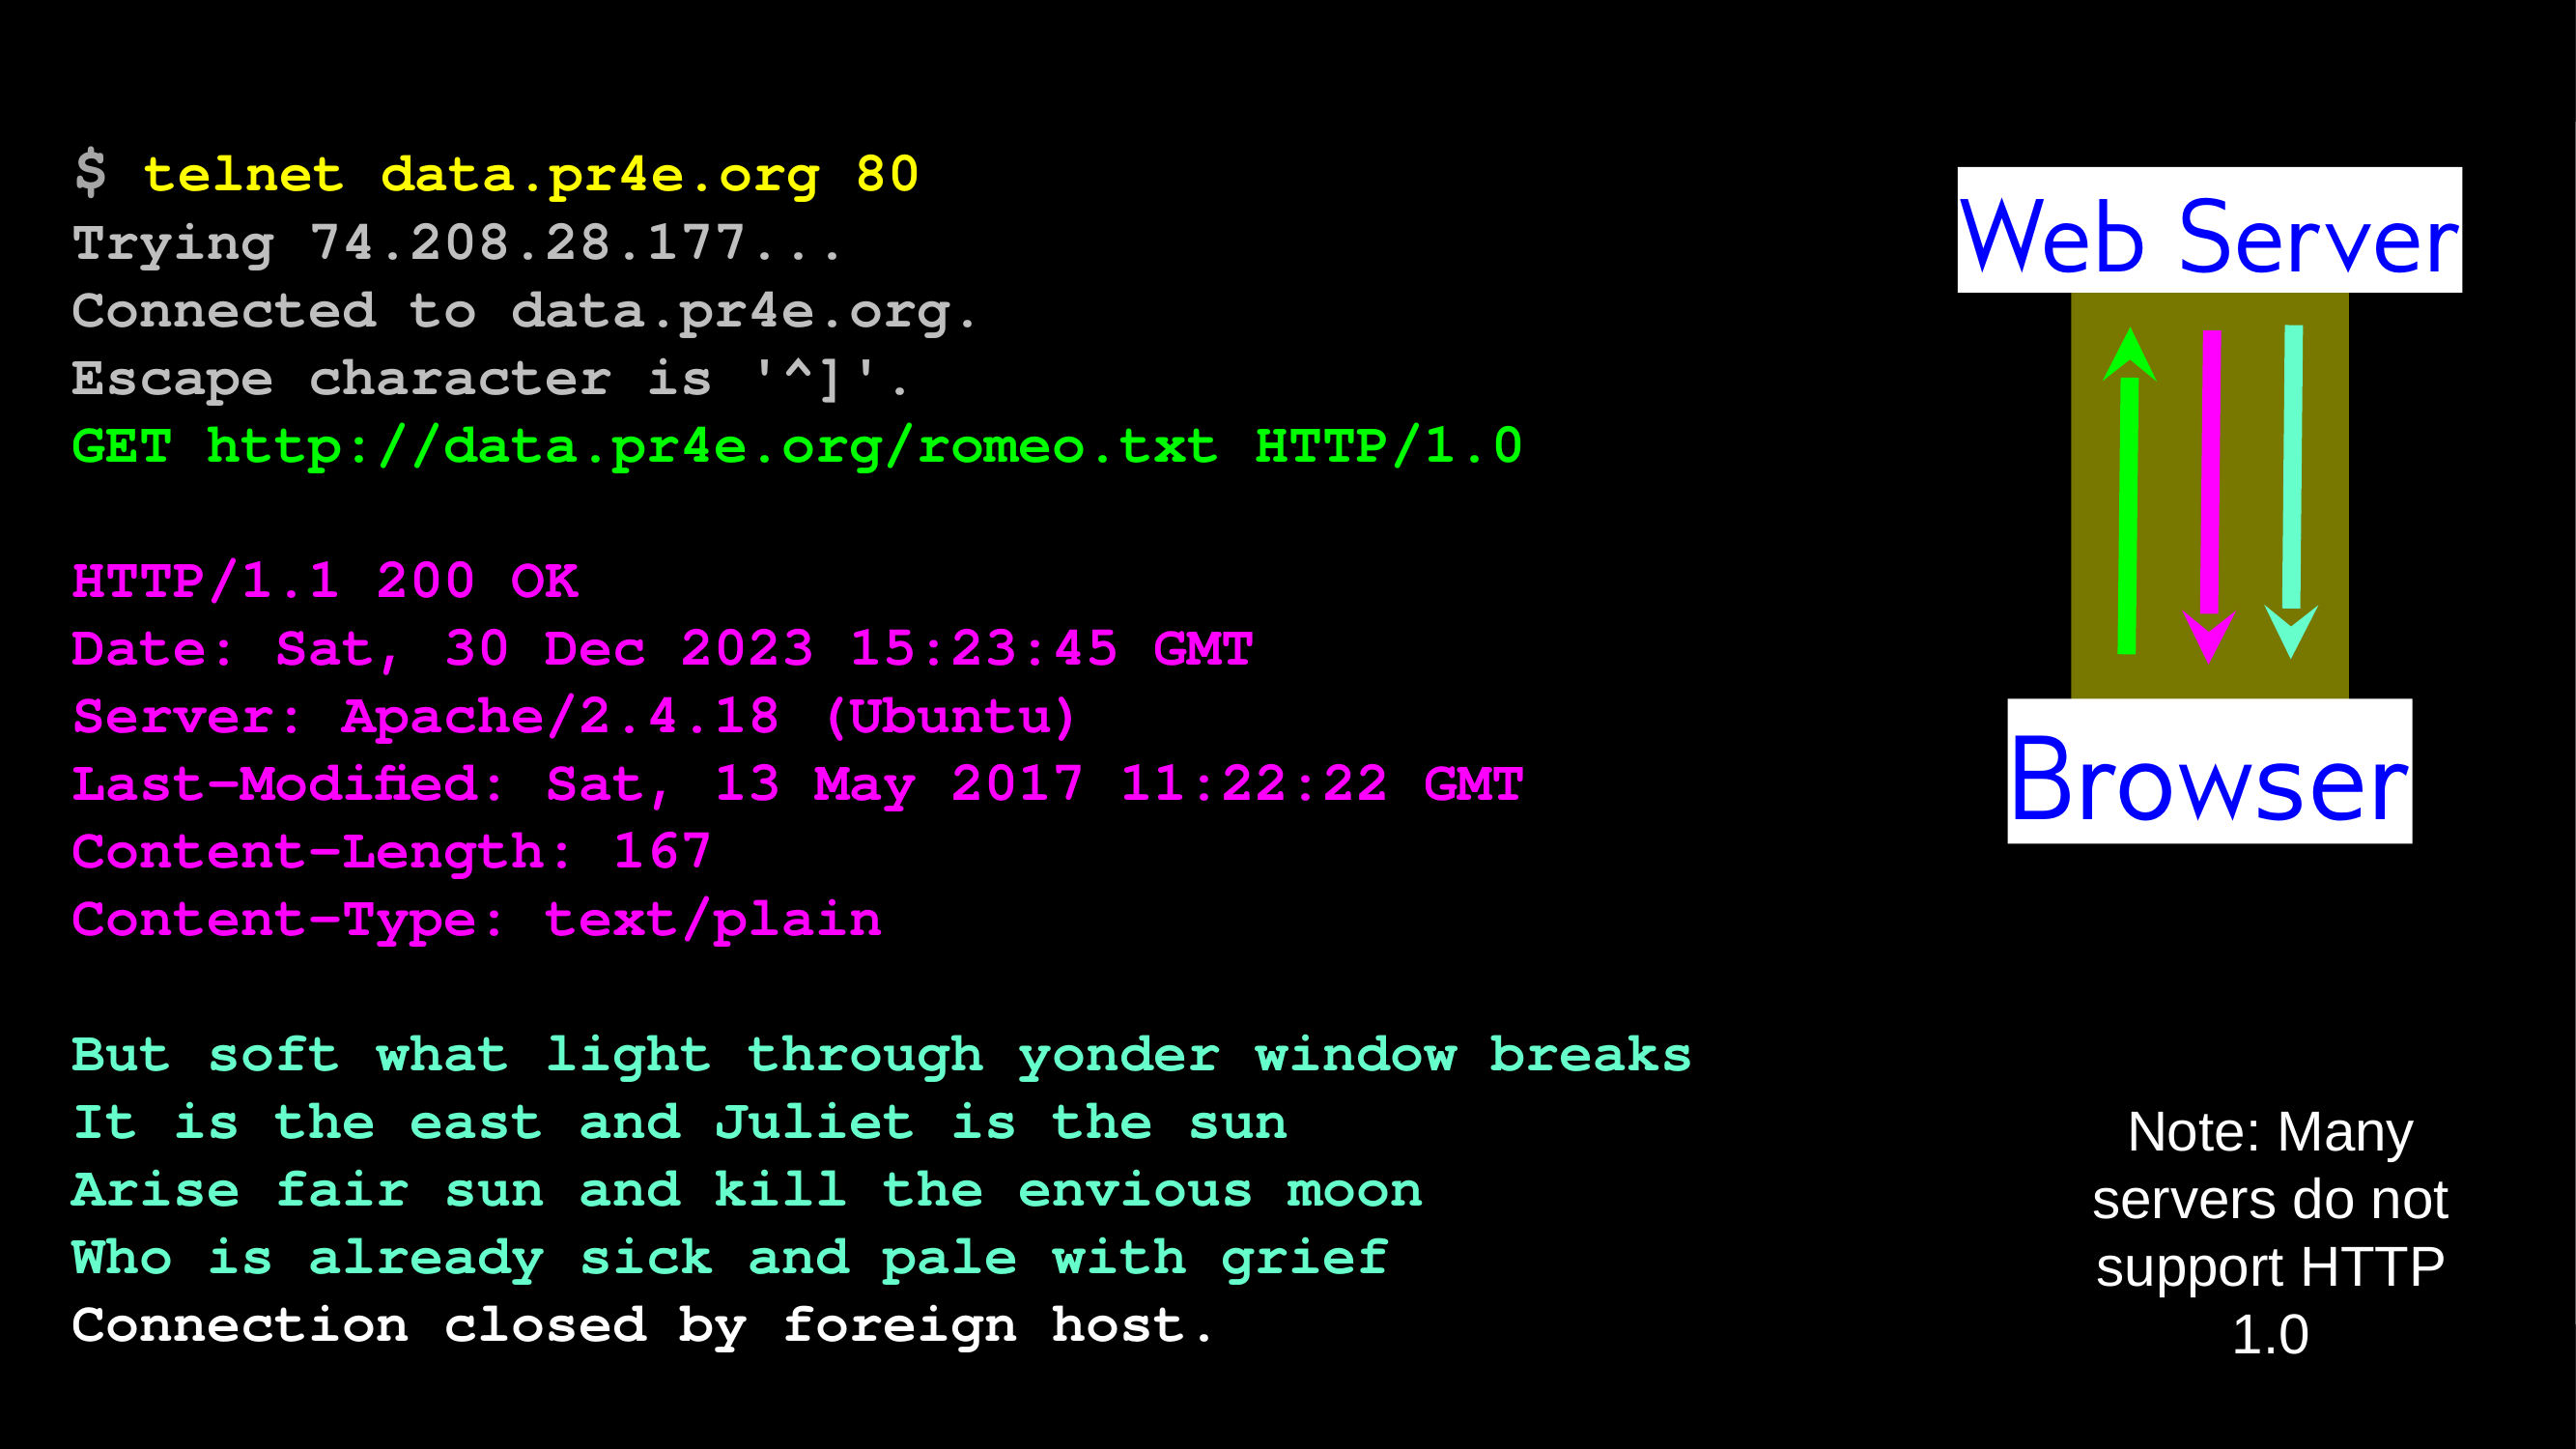

$ telnet data.pr4e.org 80
Trying 74.208.28.177...
Connected to data.pr4e.org.
Escape character is '^]'.
GET http://data.pr4e.org/romeo.txt HTTP/1.0

HTTP/1.1 200 OK
Date: Sat, 30 Dec 2023 15:23:45 GMT
Server: Apache/2.4.18 (Ubuntu)
Last-Modified: Sat, 13 May 2017 11:22:22 GMT
Content-Length: 167
Content-Type: text/plain

But soft what light through yonder window breaks
It is the east and Juliet is the sun
Arise fair sun and kill the envious moon
Who is already sick and pale with grief
Connection closed by foreign host.
Web Server

Browser
Note: Many servers do not support HTTP 1.0